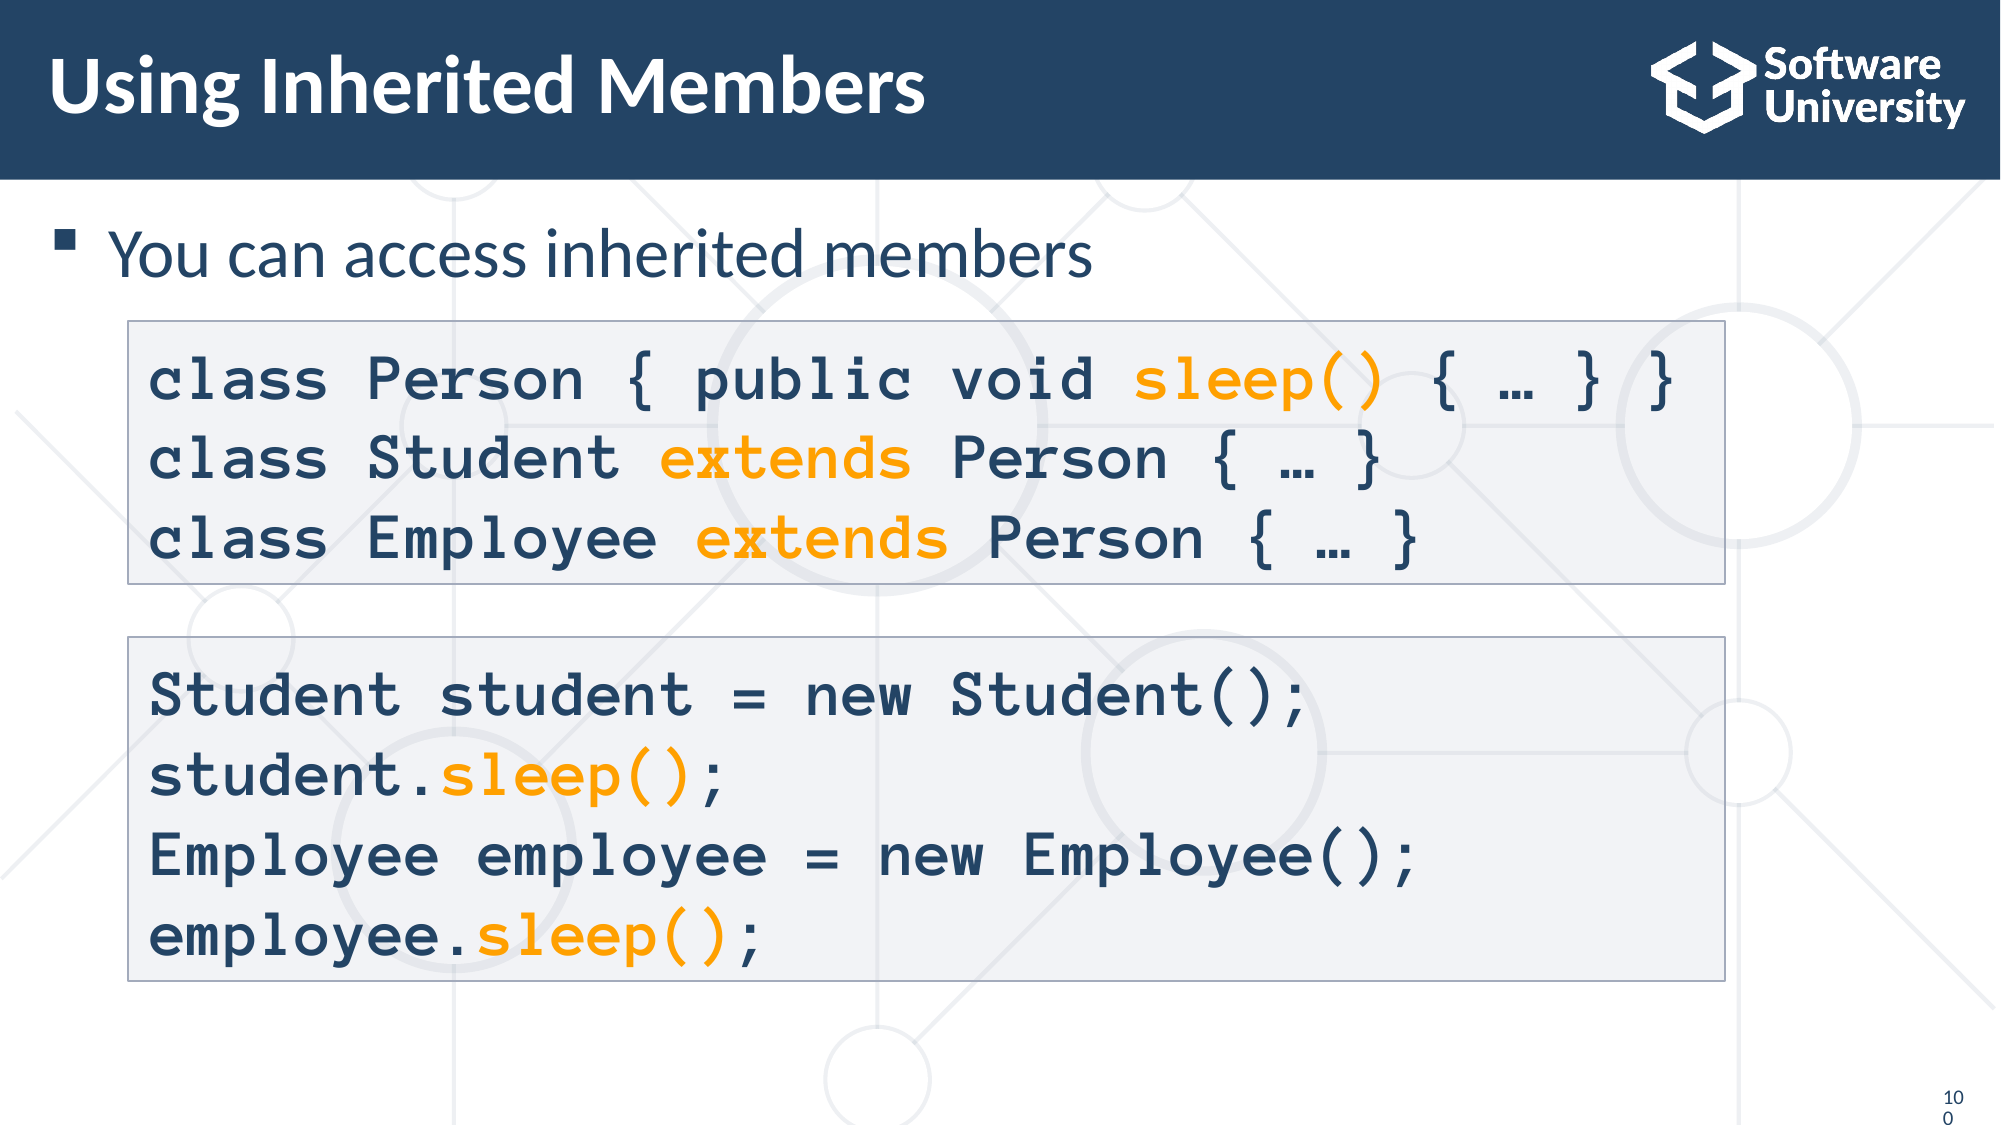

# Using Inherited Members
You can access inherited members
class Person { public void sleep() { … } }
class Student extends Person { … }
class Employee extends Person { … }
Student student = new Student();
student.sleep();
Employee employee = new Employee();
employee.sleep();
100